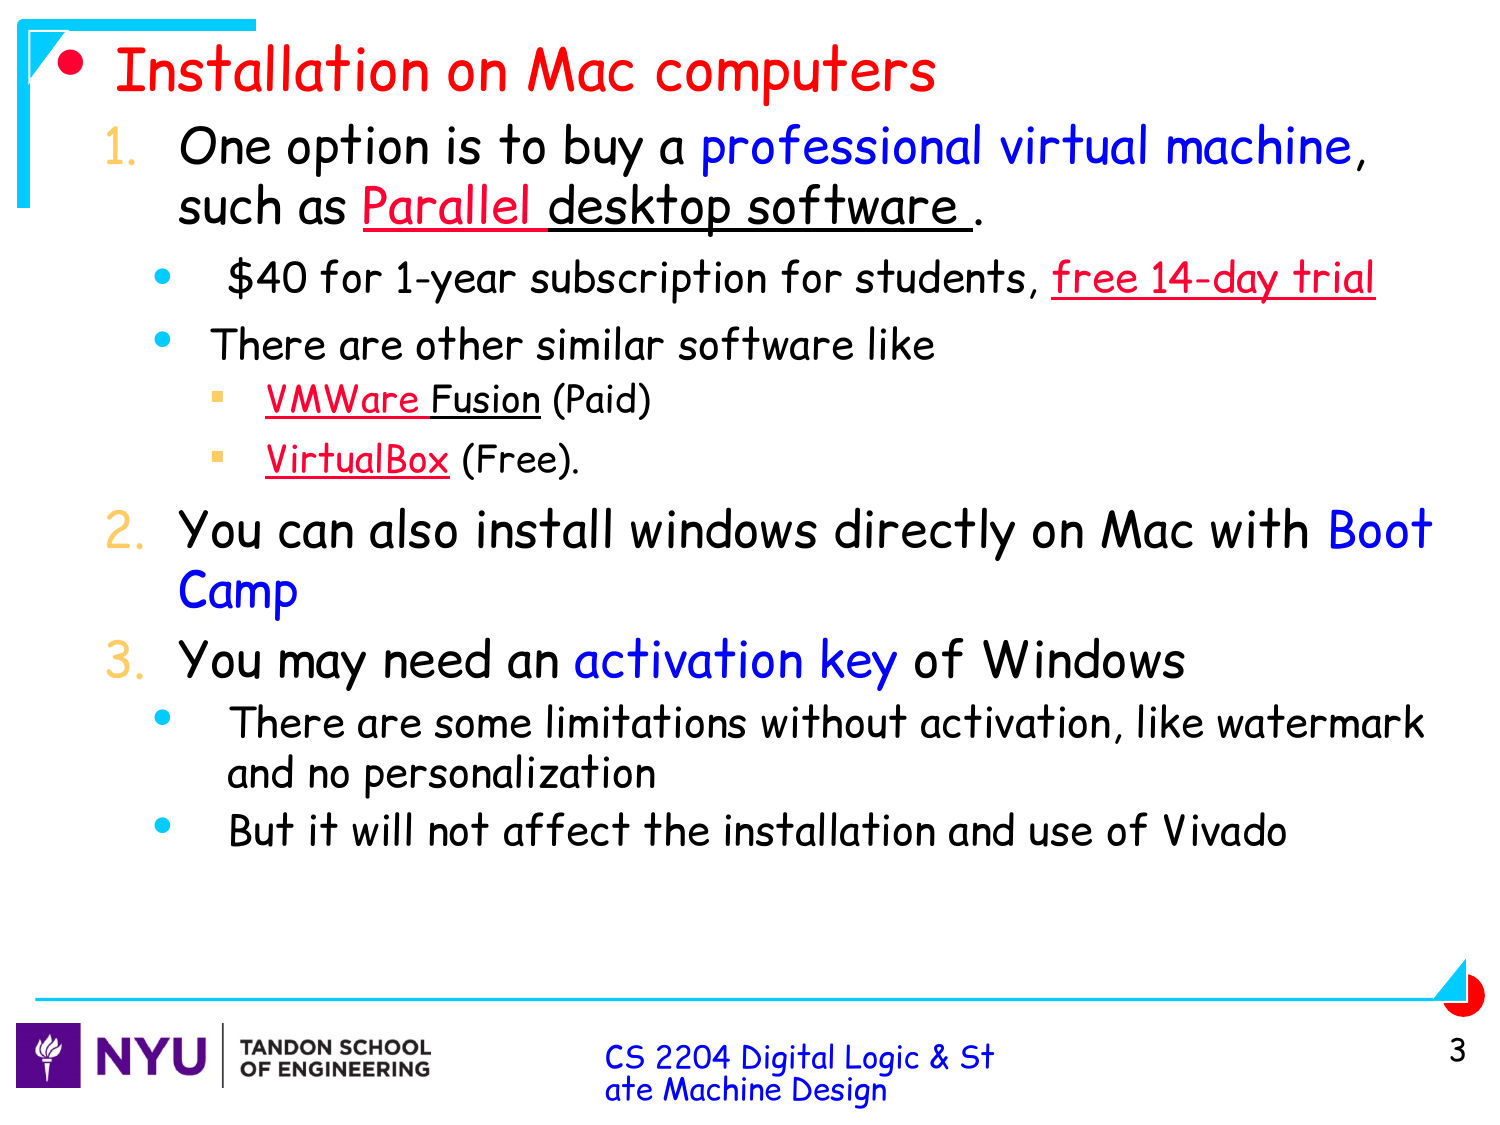

Installation on Mac computers
One option is to buy a professional virtual machine, such as Parallel desktop software .
$40 for 1-year subscription for students, free 14-day trial
There are other similar software like
VMWare Fusion (Paid)
VirtualBox (Free).
You can also install windows directly on Mac with Boot Camp
You may need an activation key of Windows
There are some limitations without activation, like watermark and no personalization
But it will not affect the installation and use of Vivado
CS 2204 Digital Logic & State Machine Design
3